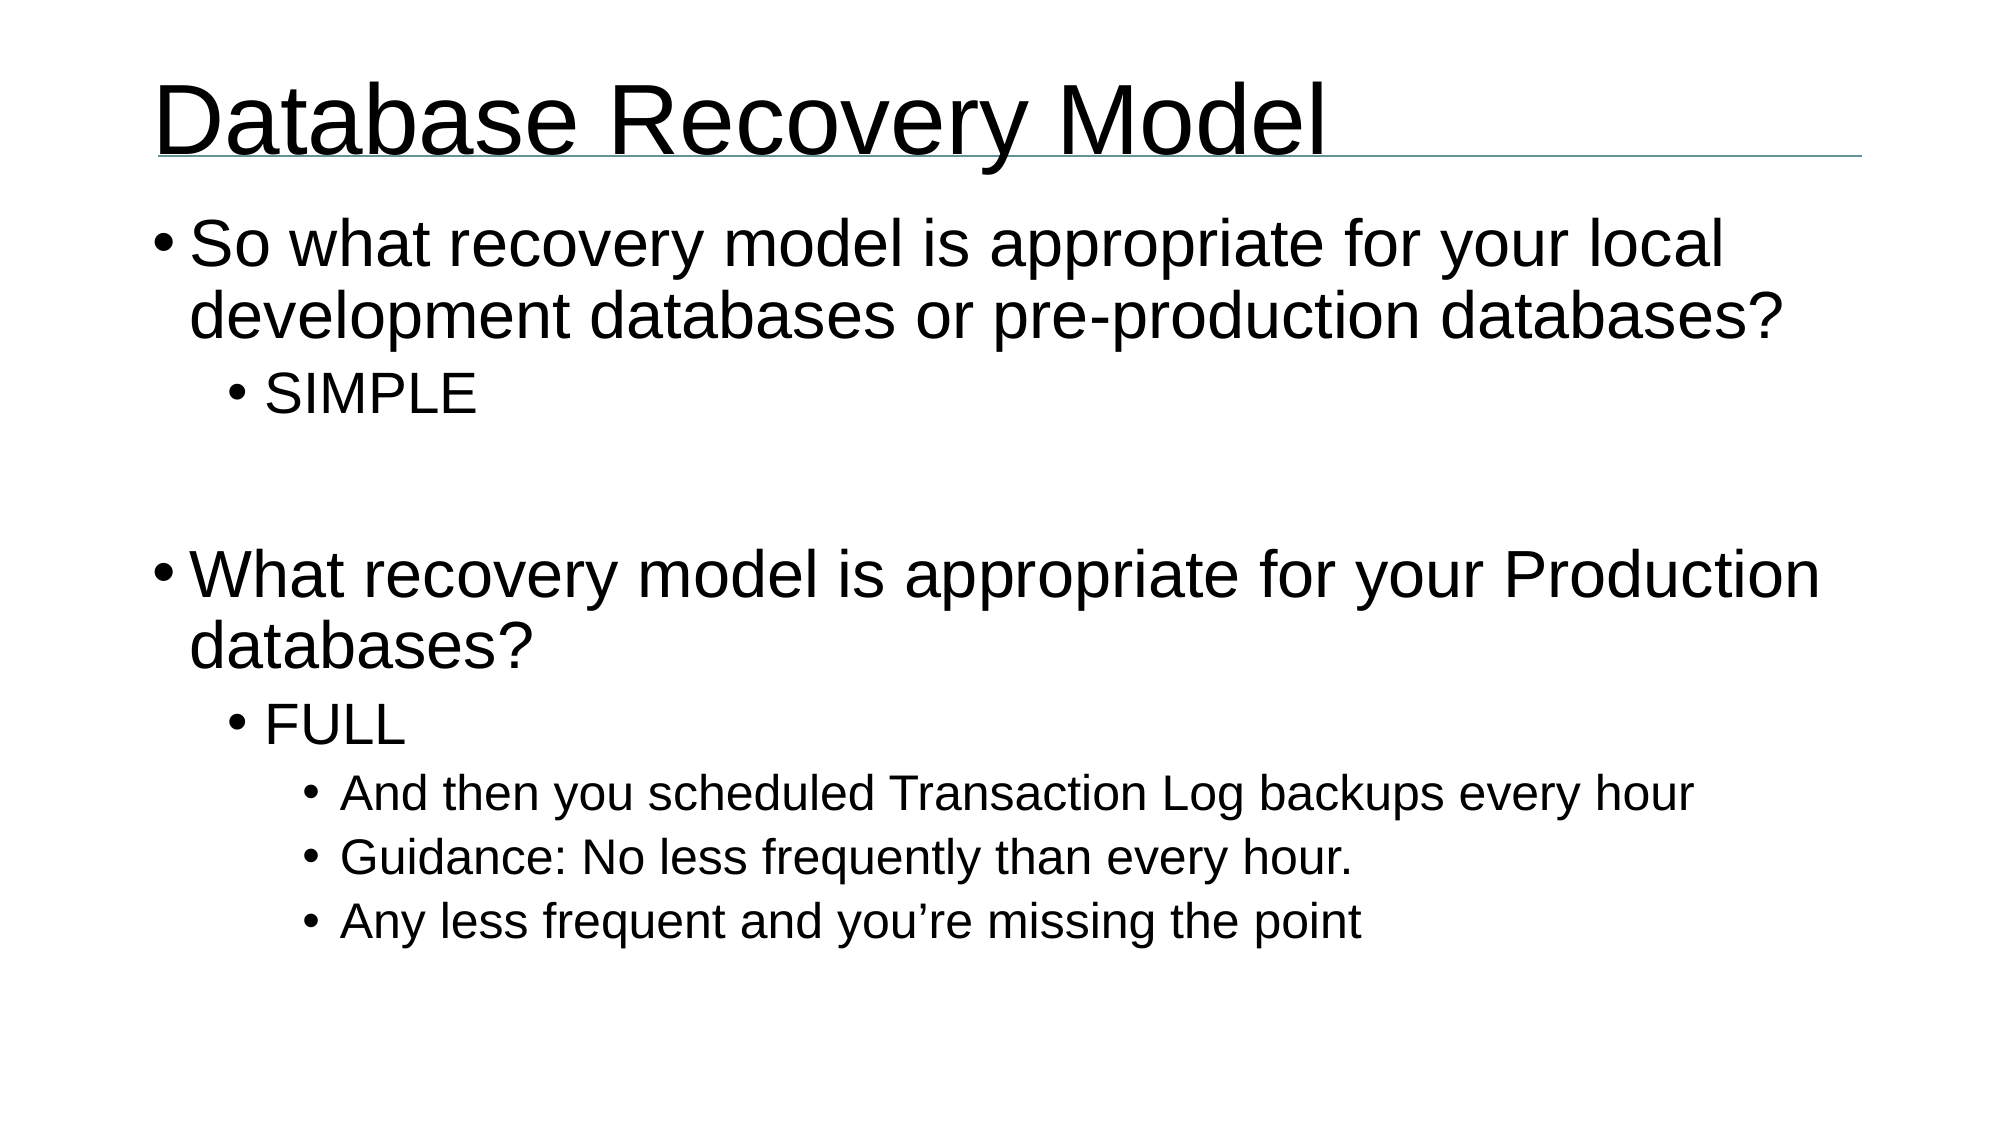

# Database Recovery Model
So what recovery model is appropriate for your local development databases or pre-production databases?
SIMPLE

What recovery model is appropriate for your Production databases?
FULL
And then you scheduled Transaction Log backups every hour
Guidance: No less frequently than every hour.
Any less frequent and you’re missing the point